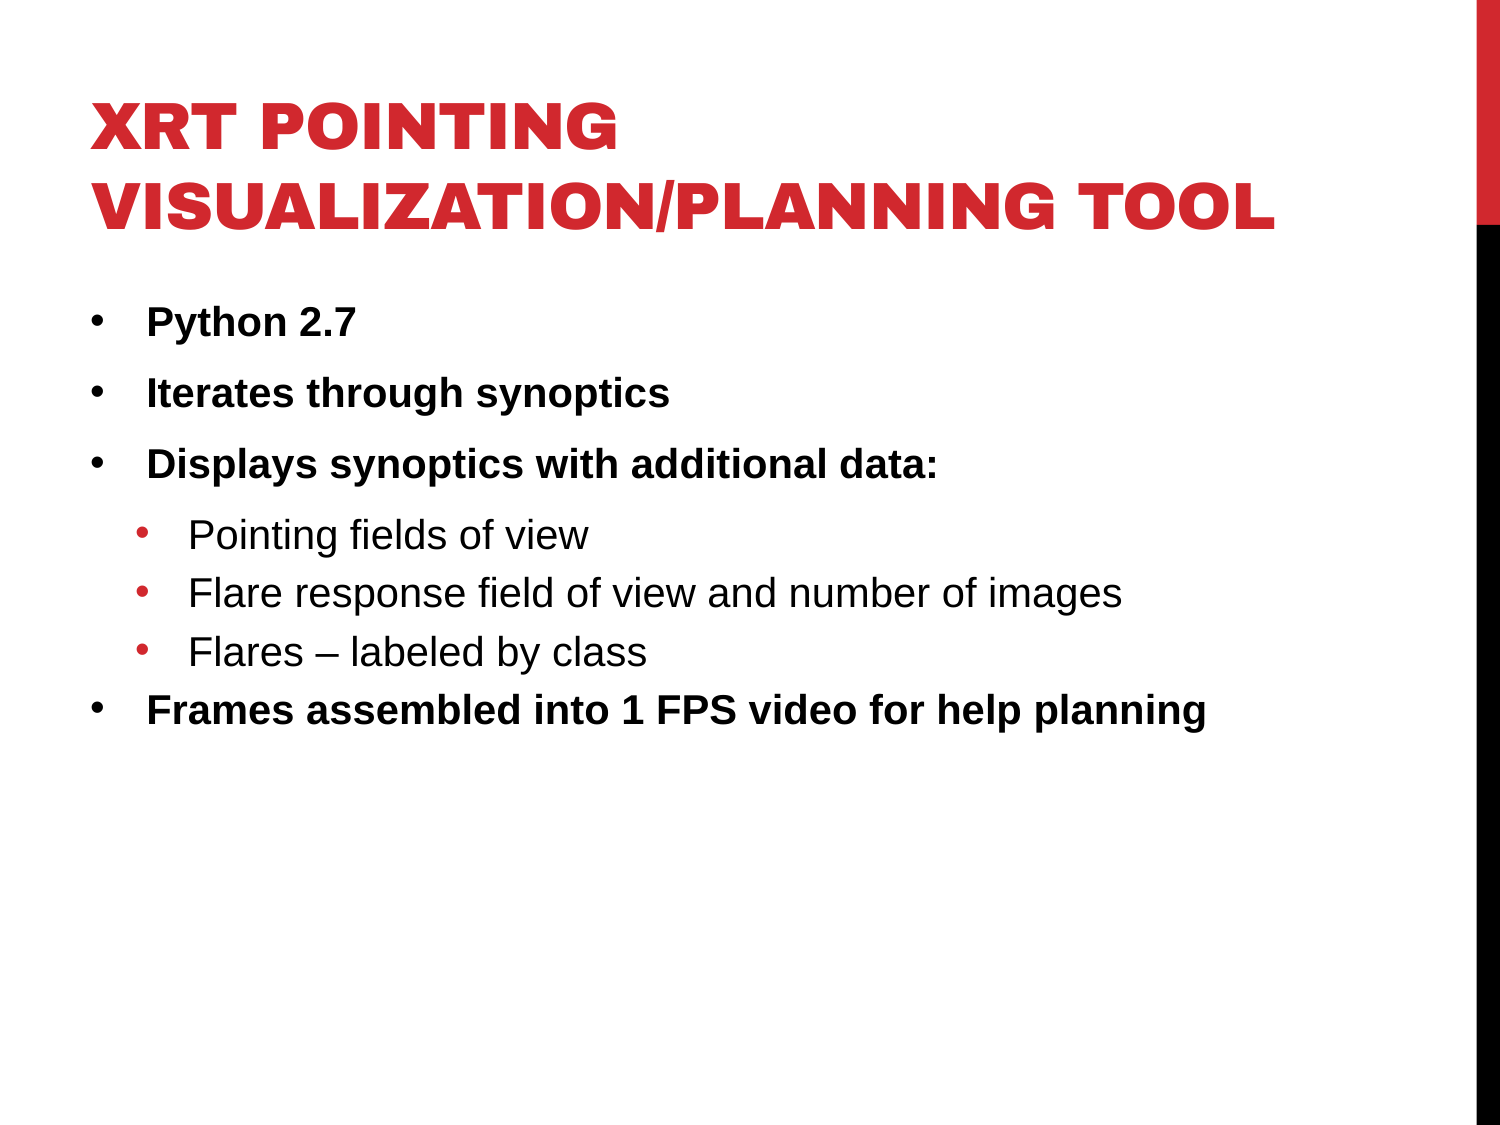

# XRT Pointing Visualization/Planning Tool
Python 2.7
Iterates through synoptics
Displays synoptics with additional data:
  Pointing fields of view
  Flare response field of view and number of images
  Flares – labeled by class
Frames assembled into 1 FPS video for help planning